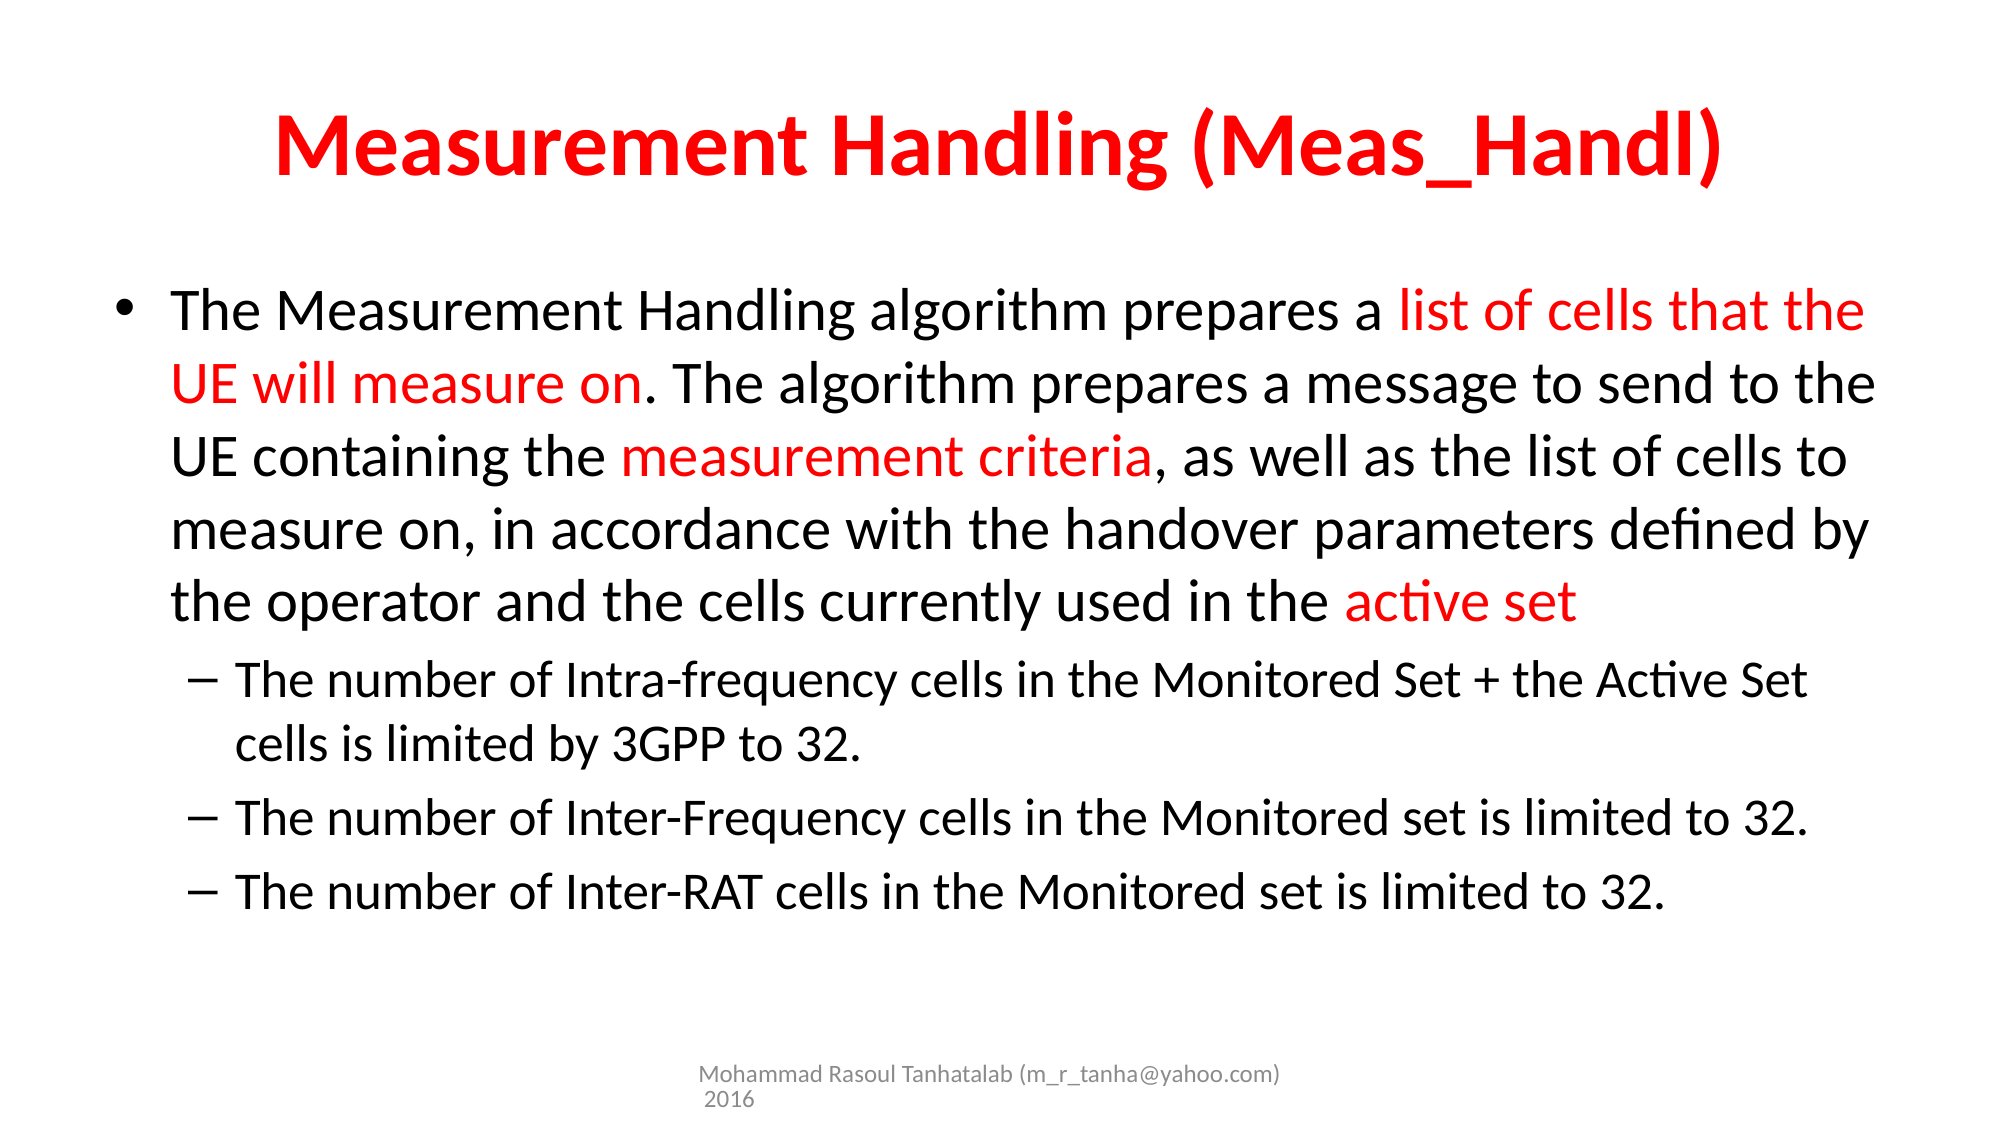

# Measurement Handling (Meas_Handl)
The Measurement Handling algorithm prepares a list of cells that the UE will measure on. The algorithm prepares a message to send to the UE containing the measurement criteria, as well as the list of cells to measure on, in accordance with the handover parameters defined by the operator and the cells currently used in the active set
The number of Intra-frequency cells in the Monitored Set + the Active Set cells is limited by 3GPP to 32.
The number of Inter-Frequency cells in the Monitored set is limited to 32.
The number of Inter-RAT cells in the Monitored set is limited to 32.
Mohammad Rasoul Tanhatalab (m_r_tanha@yahoo.com)    2016